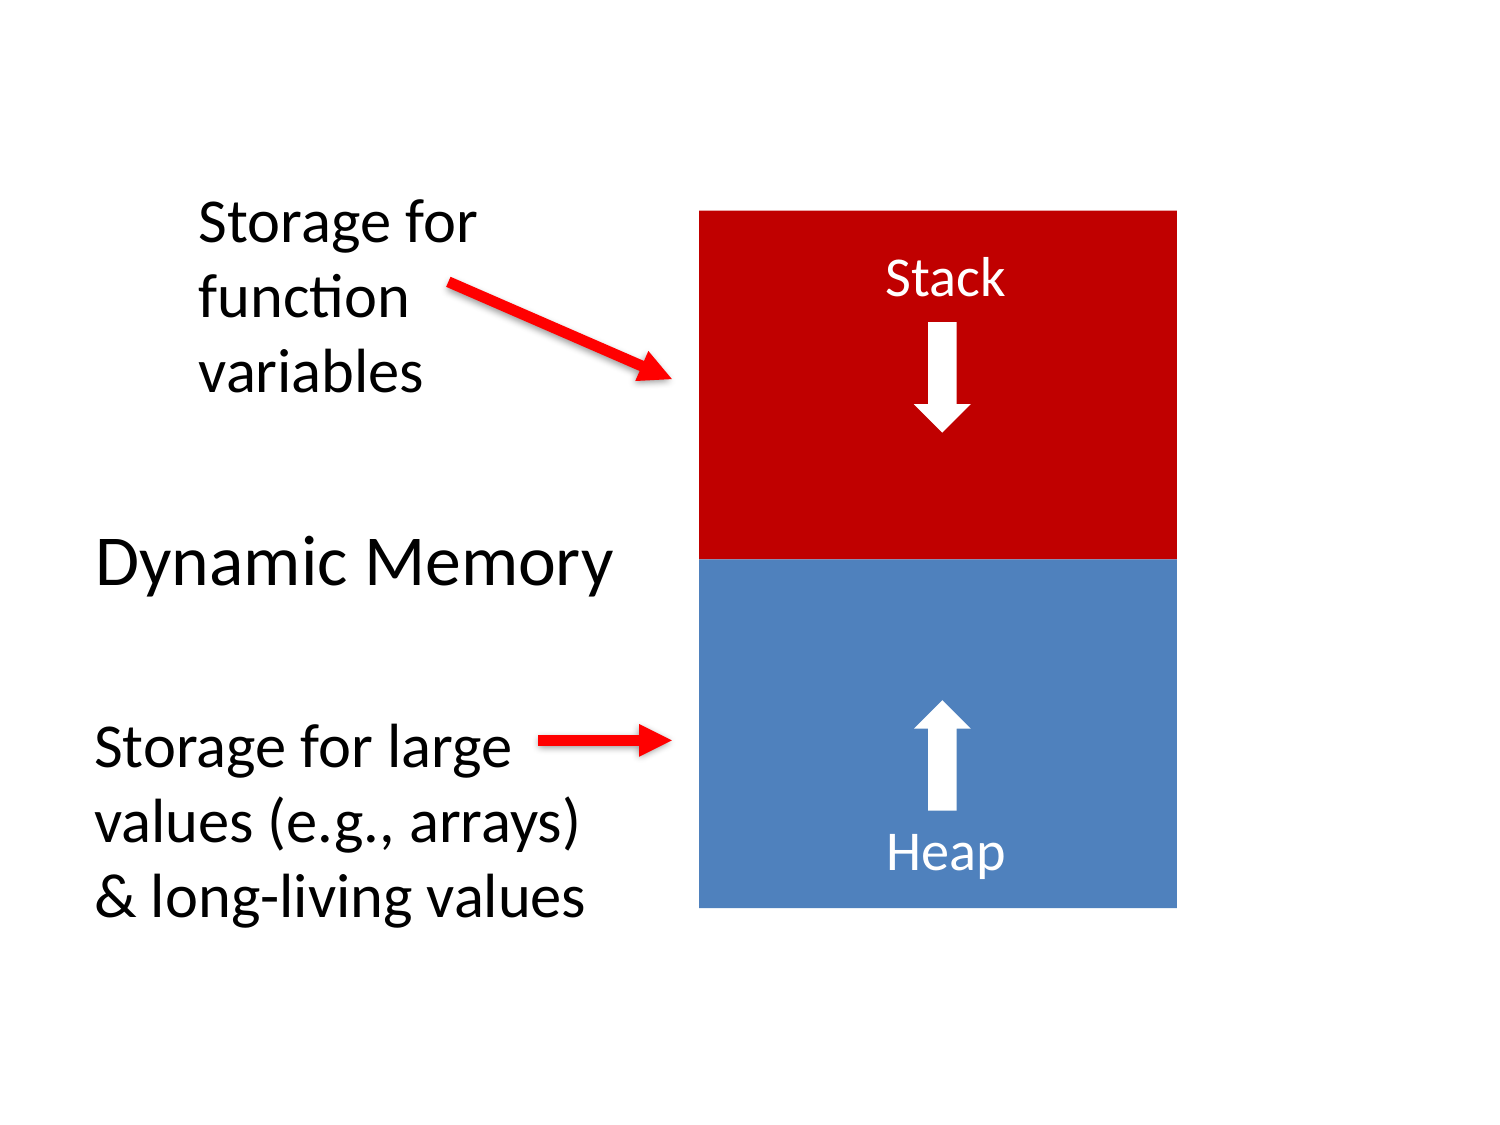

Storage for function variables

Stack

# Dynamic Memory

Storage for large values (e.g., arrays) & long-living values

Heap